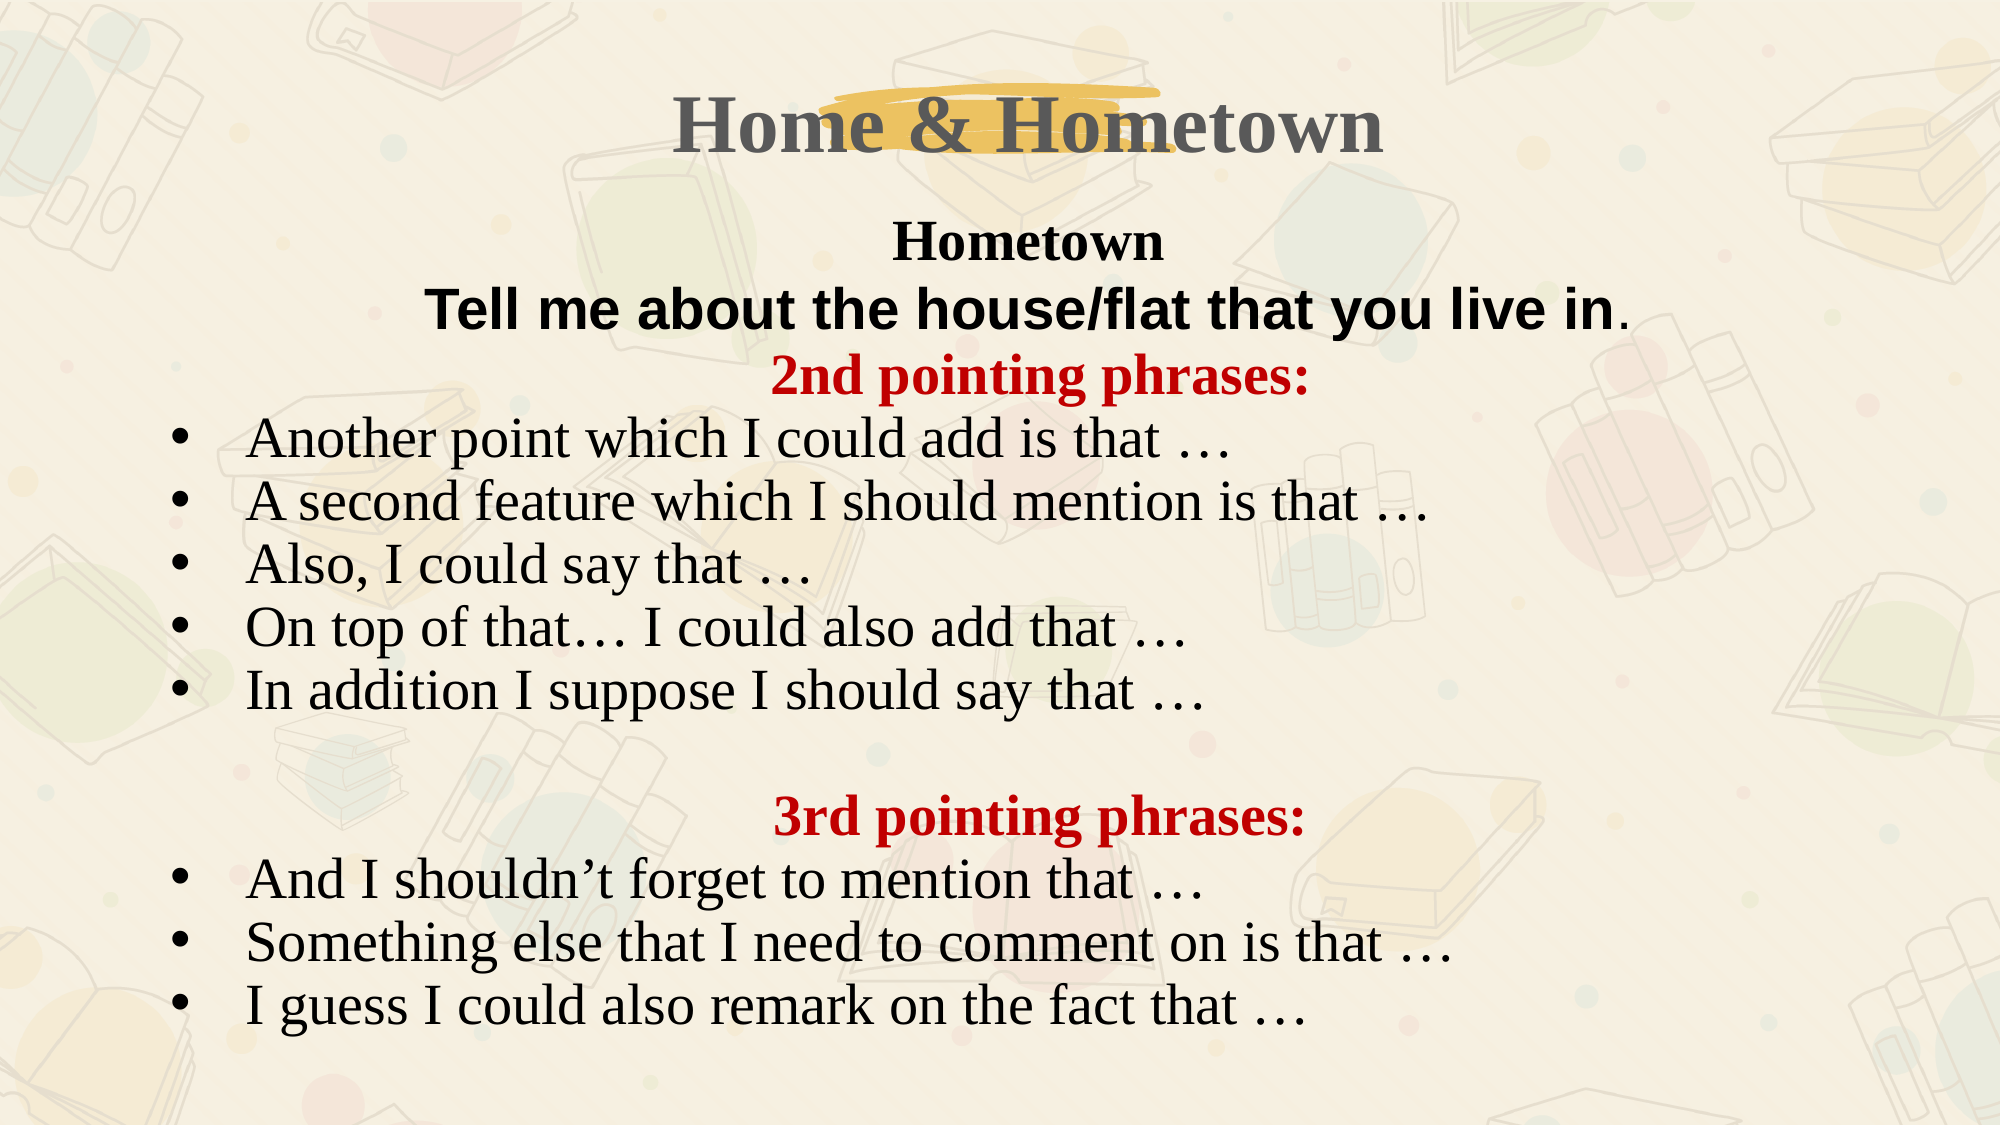

Home & Hometown
Hometown
Tell me about the house/flat that you live in.
2nd pointing phrases:
Another point which I could add is that …
A second feature which I should mention is that …
Also, I could say that …
On top of that… I could also add that …
In addition I suppose I should say that …

3rd pointing phrases:
And I shouldn’t forget to mention that …
Something else that I need to comment on is that …
I guess I could also remark on the fact that …